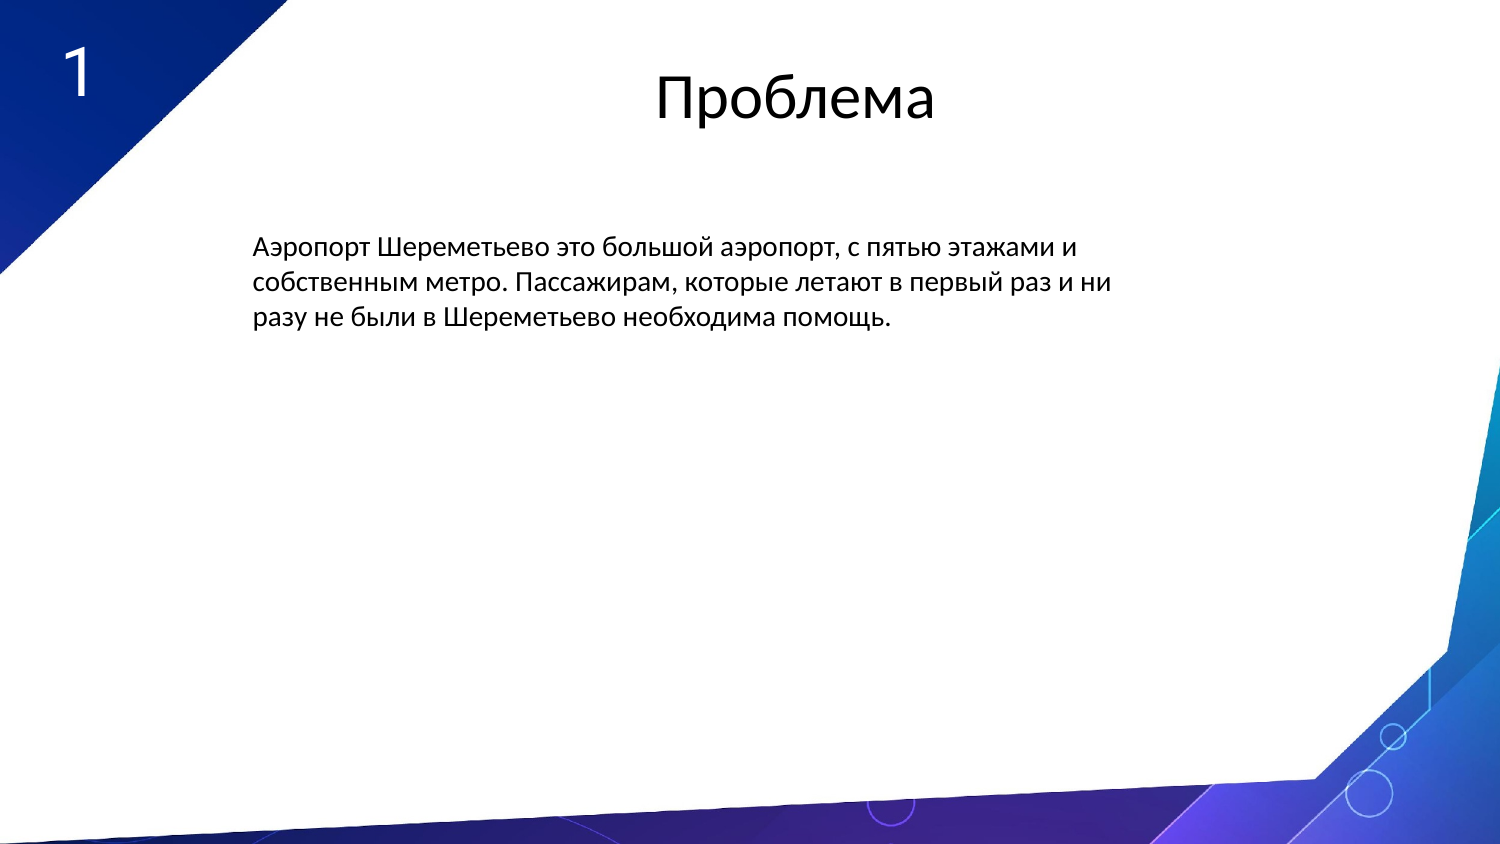

1
Проблема
Аэропорт Шереметьево это большой аэропорт, с пятью этажами и собственным метро. Пассажирам, которые летают в первый раз и ни разу не были в Шереметьево необходима помощь.